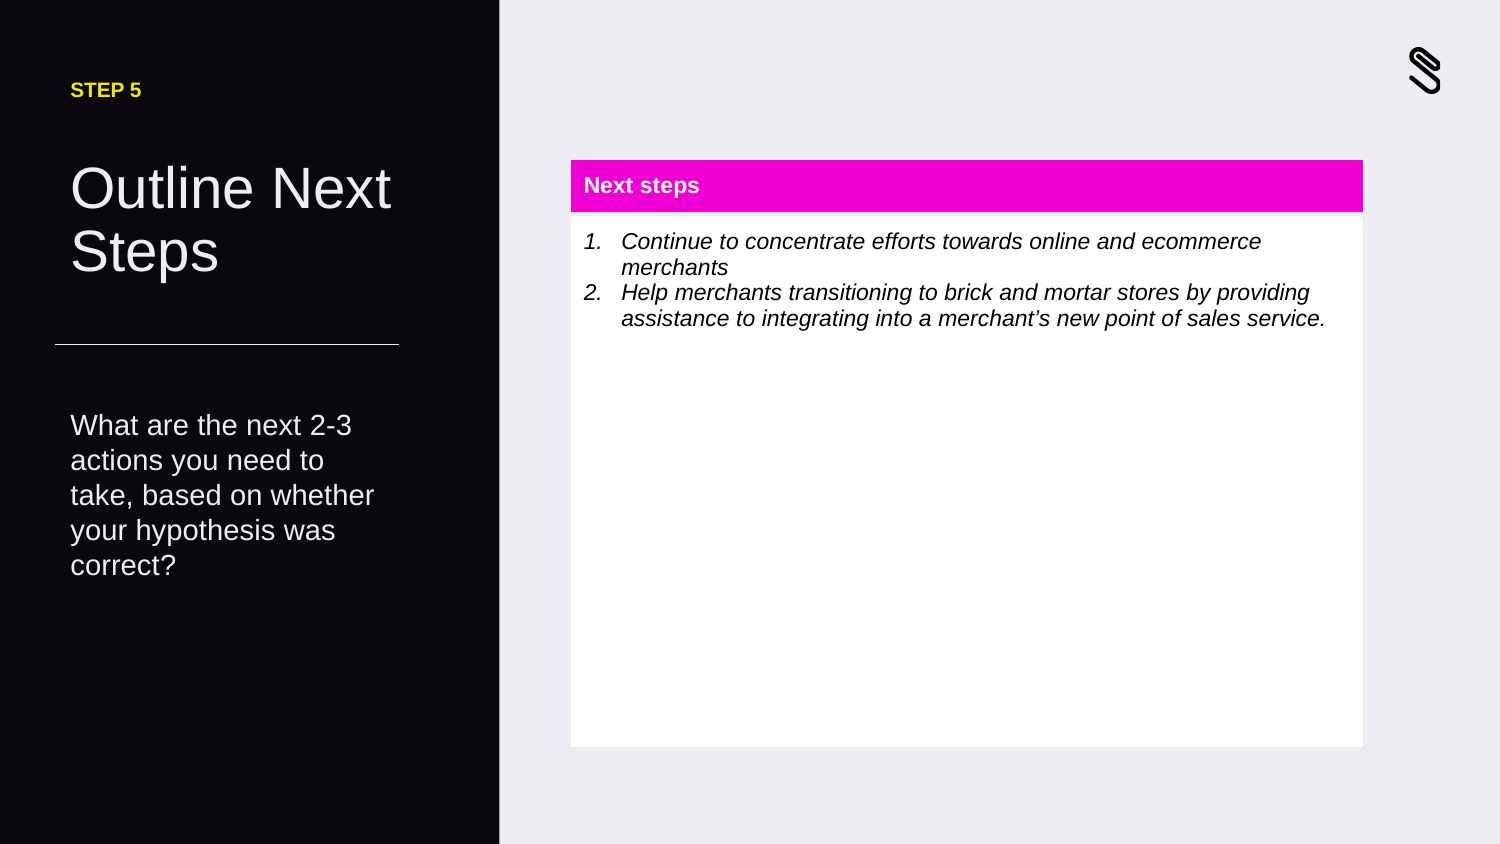

STEP 5
# Outline Next Steps
| Next steps |
| --- |
| Continue to concentrate efforts towards online and ecommerce merchants Help merchants transitioning to brick and mortar stores by providing assistance to integrating into a merchant’s new point of sales service. |
What are the next 2-3 actions you need to take, based on whether your hypothesis was correct?